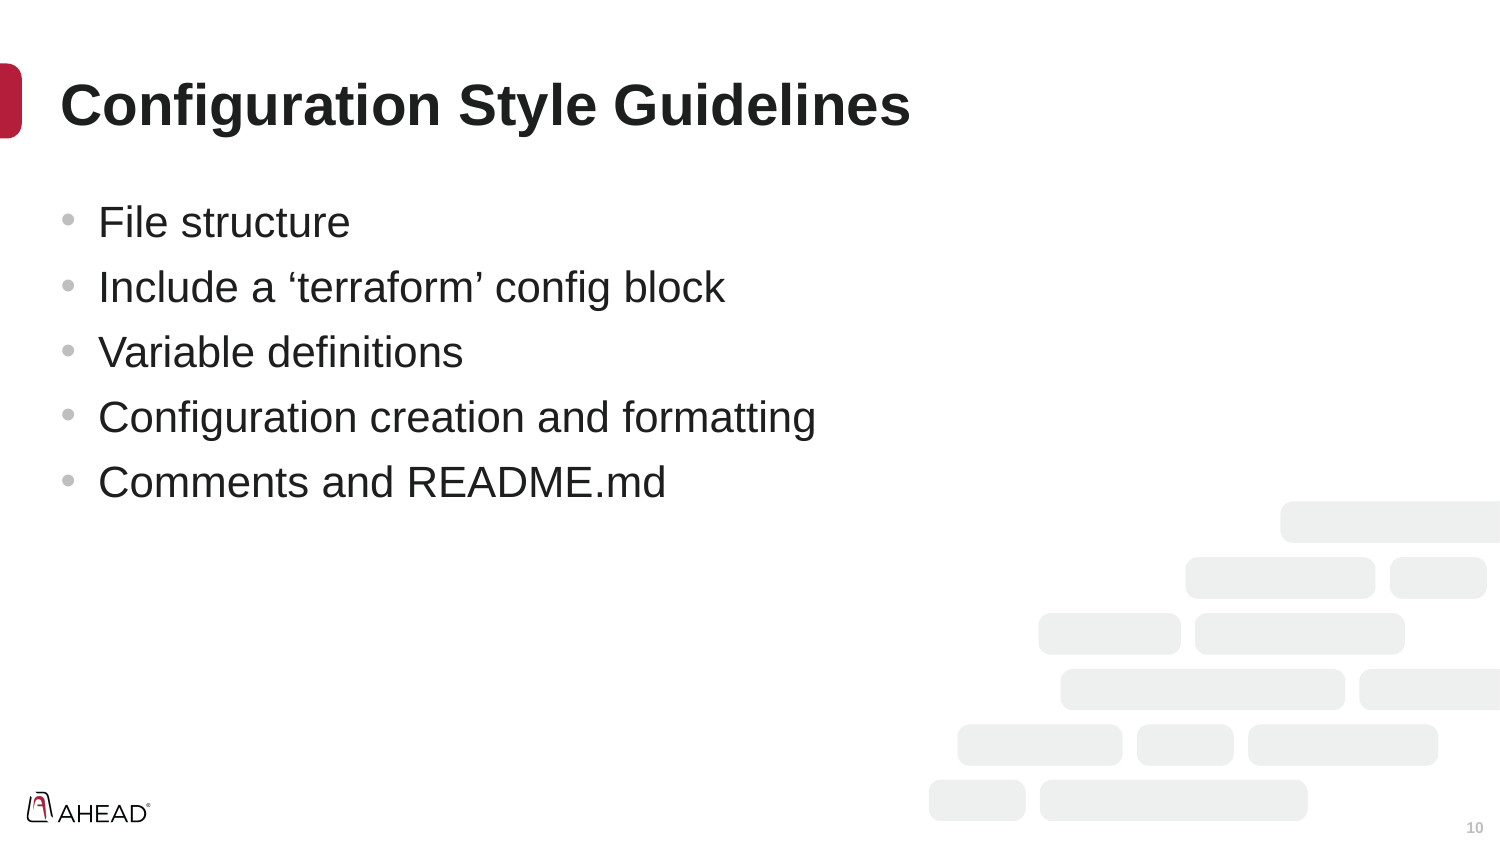

# Configuration Style Guidelines
File structure
Include a ‘terraform’ config block
Variable definitions
Configuration creation and formatting
Comments and README.md